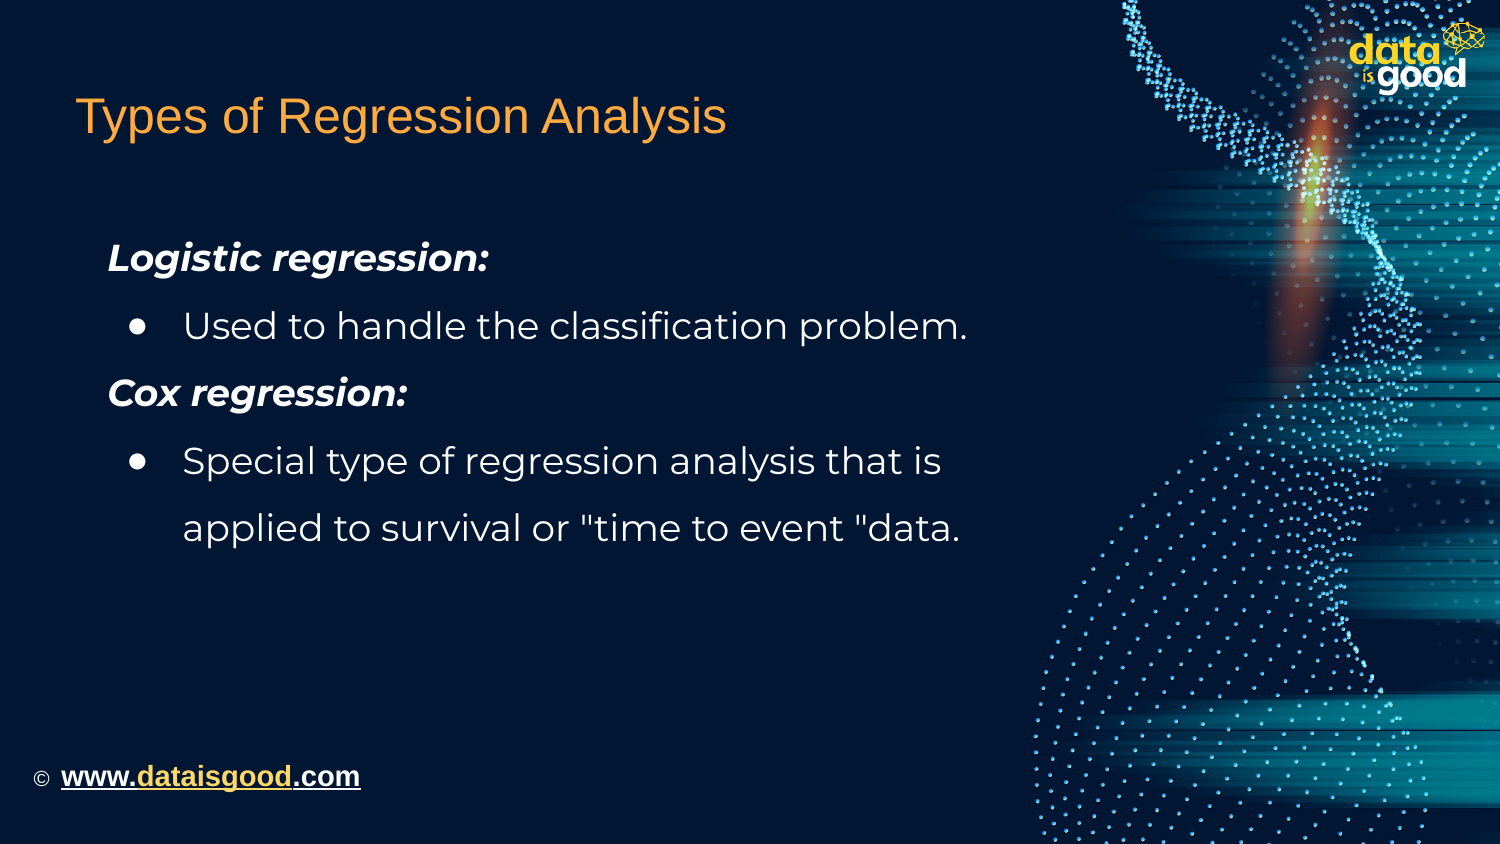

# Types of Regression Analysis
Logistic regression:
Used to handle the classification problem.
Cox regression:
Special type of regression analysis that is applied to survival or "time to event "data.